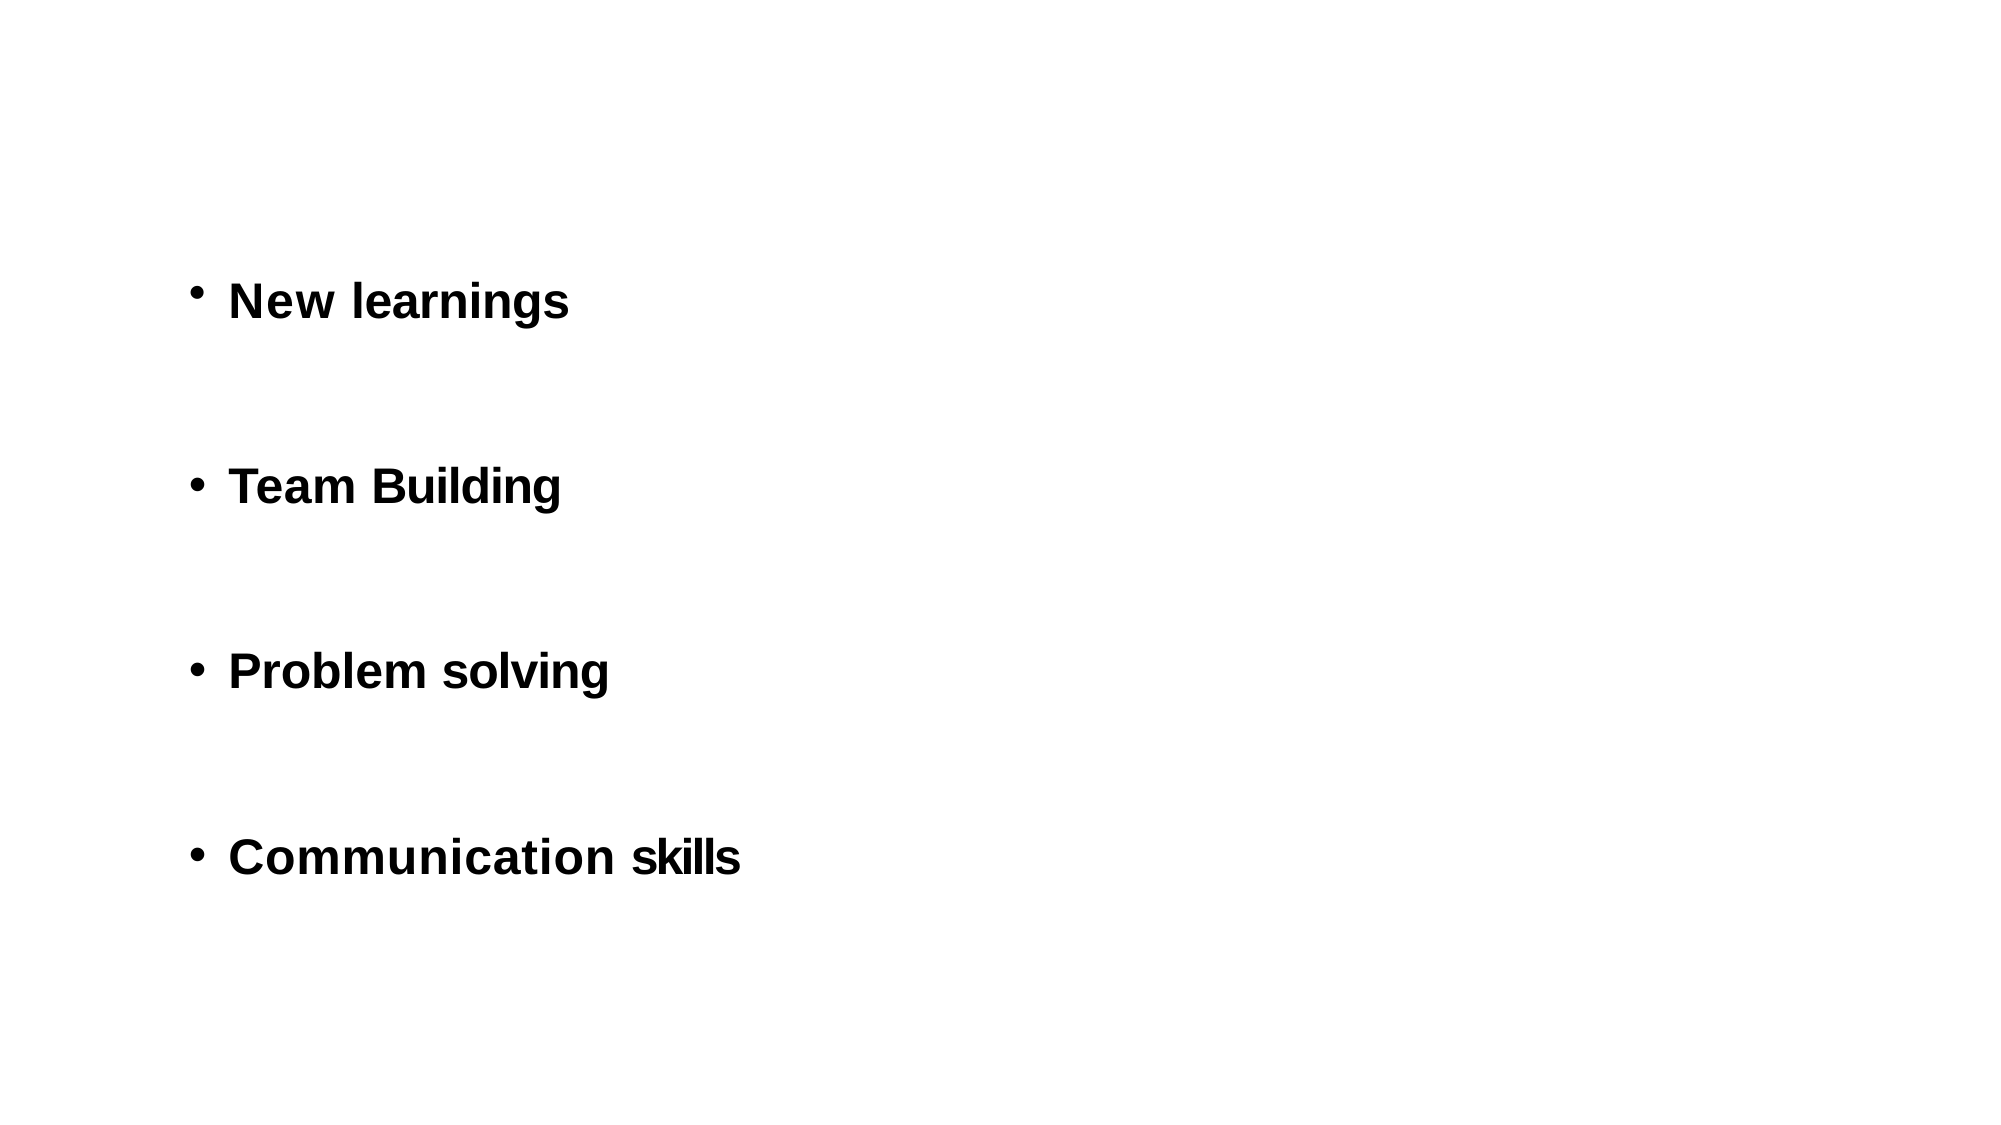

New learnings

Team Building

Problem solving

Communication skills